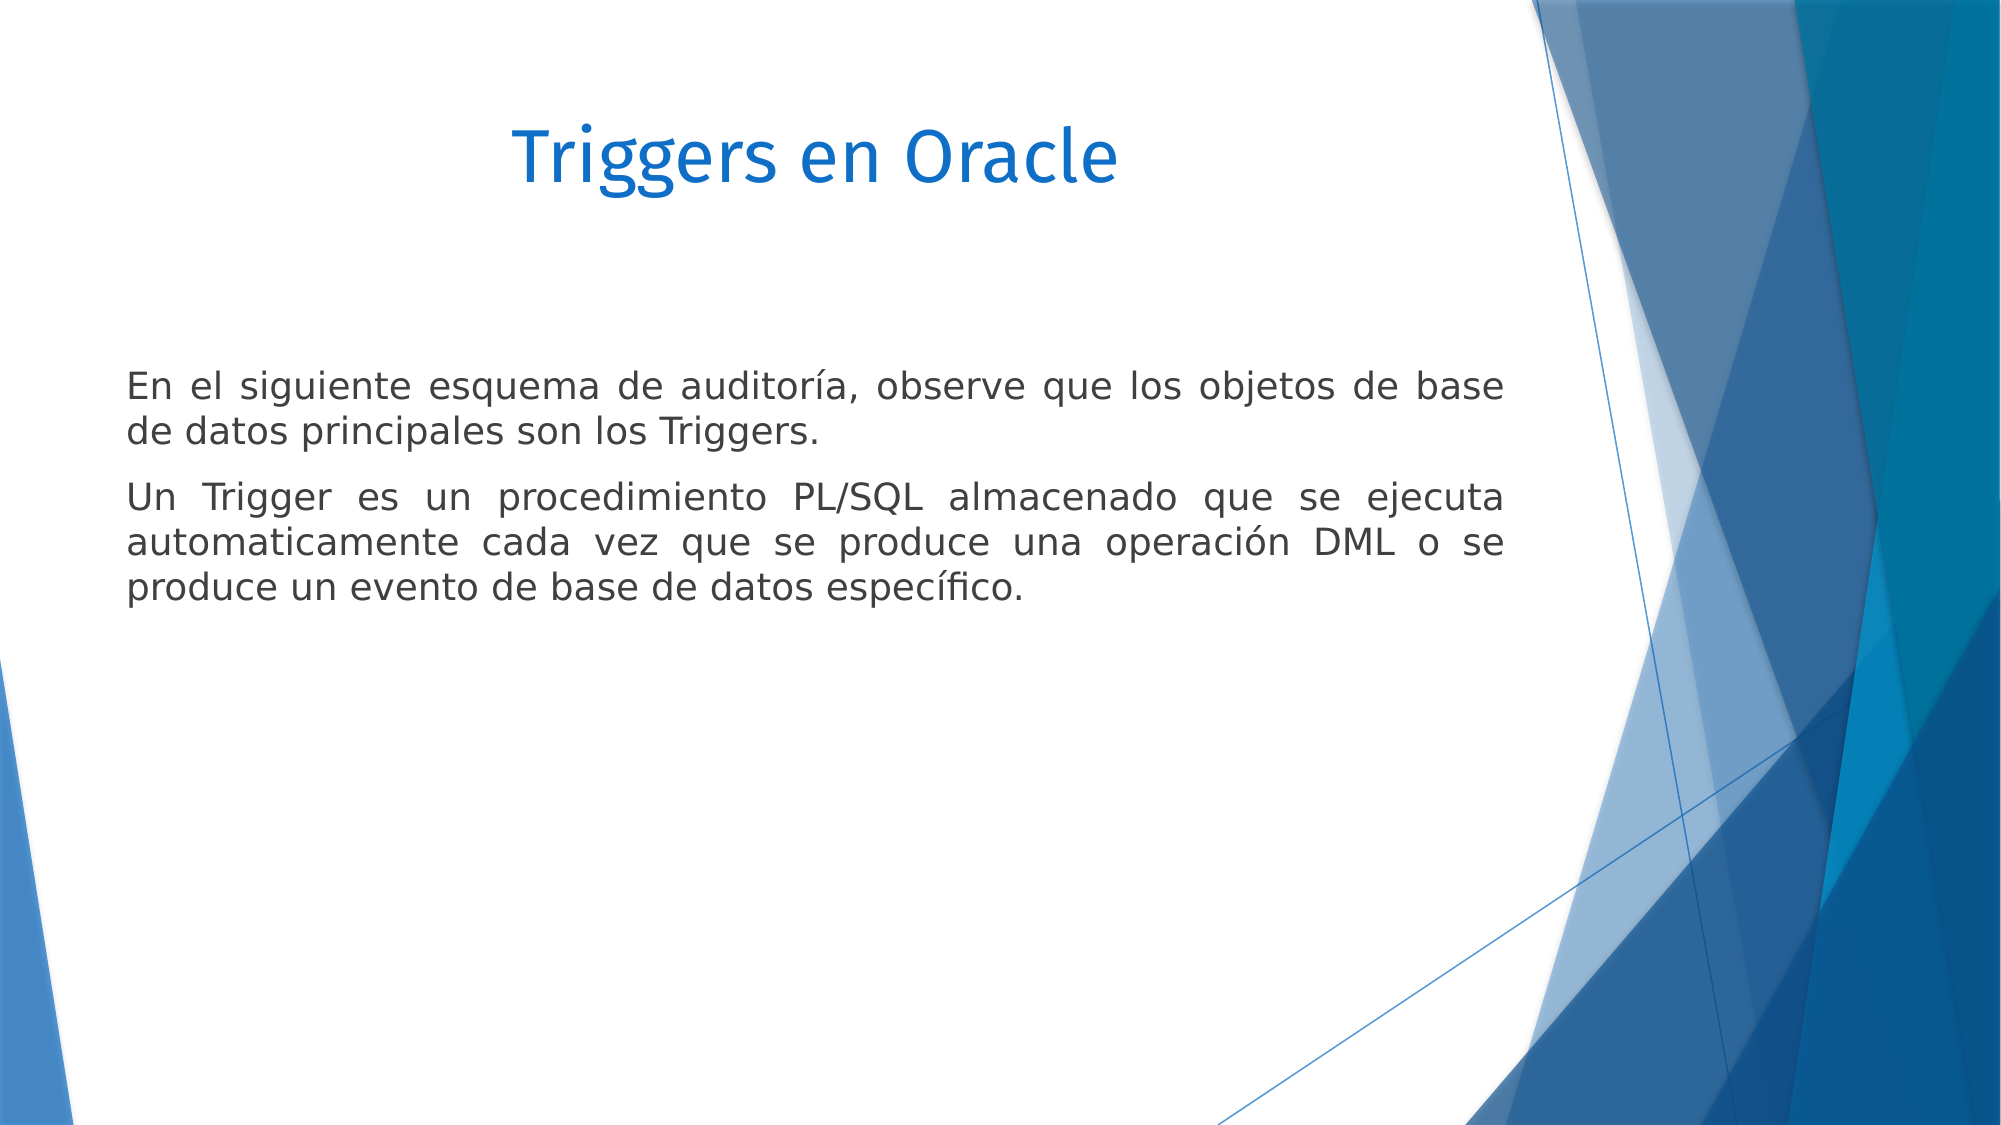

# Triggers en Oracle
En el siguiente esquema de auditoría, observe que los objetos de base de datos principales son los Triggers.
Un Trigger es un procedimiento PL/SQL almacenado que se ejecuta automaticamente cada vez que se produce una operación DML o se produce un evento de base de datos específico.